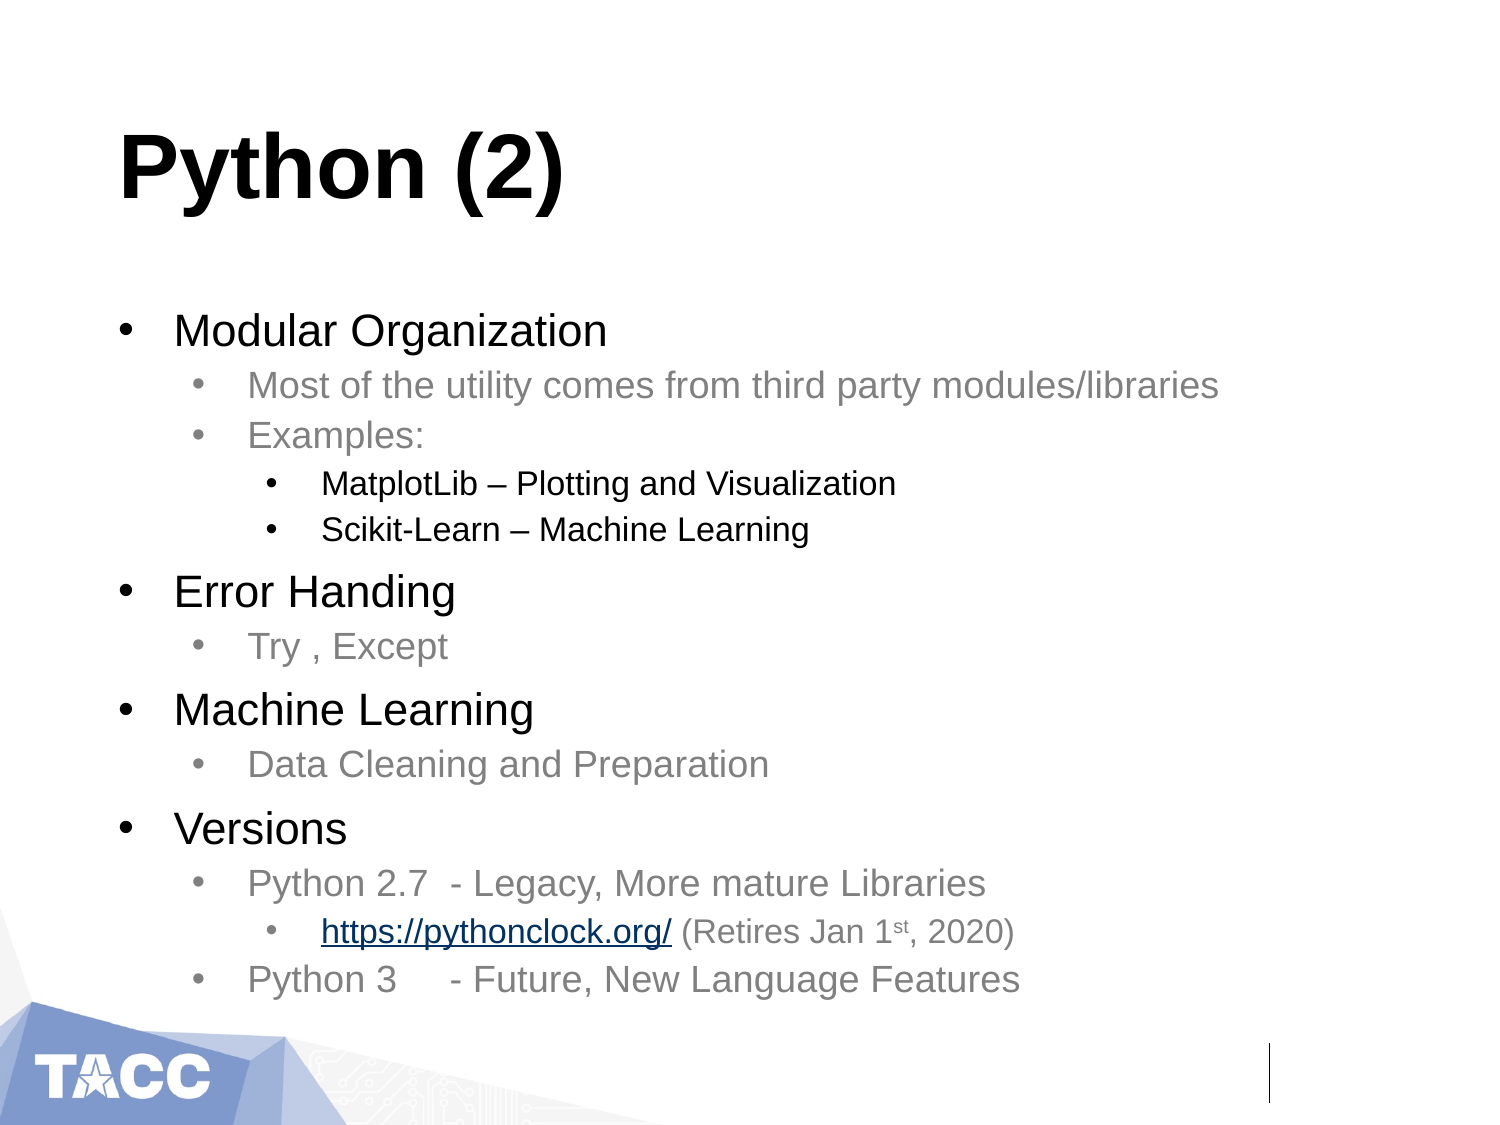

# Python (2)
Modular Organization
Most of the utility comes from third party modules/libraries
Examples:
MatplotLib – Plotting and Visualization
Scikit-Learn – Machine Learning
Error Handing
Try , Except
Machine Learning
Data Cleaning and Preparation
Versions
Python 2.7  - Legacy, More mature Libraries
https://pythonclock.org/ (Retires Jan 1st, 2020)
Python 3     - Future, New Language Features